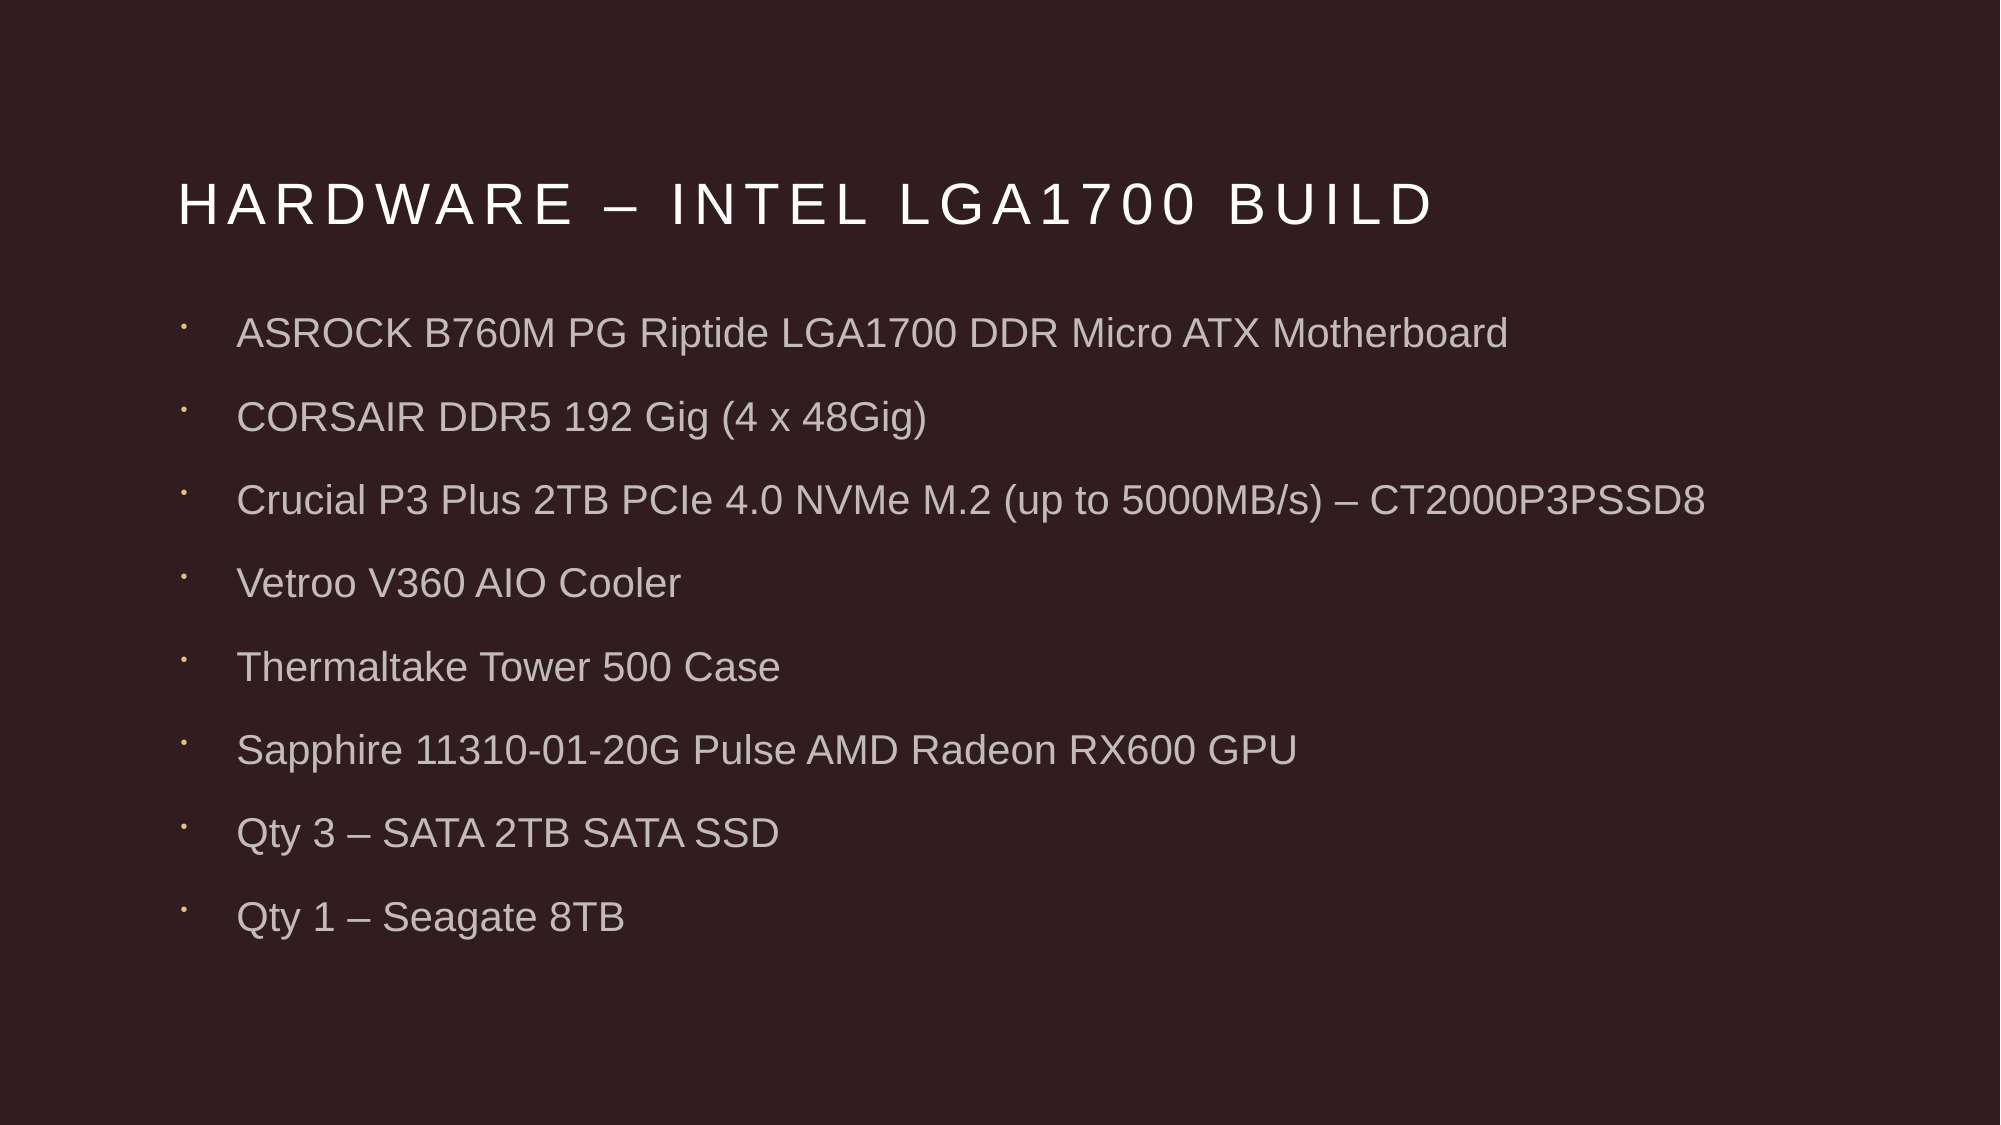

# Hardware – Intel LGA1700 Build
ASROCK B760M PG Riptide LGA1700 DDR Micro ATX Motherboard
CORSAIR DDR5 192 Gig (4 x 48Gig)
Crucial P3 Plus 2TB PCIe 4.0 NVMe M.2 (up to 5000MB/s) – CT2000P3PSSD8
Vetroo V360 AIO Cooler
Thermaltake Tower 500 Case
Sapphire 11310-01-20G Pulse AMD Radeon RX600 GPU
Qty 3 – SATA 2TB SATA SSD
Qty 1 – Seagate 8TB